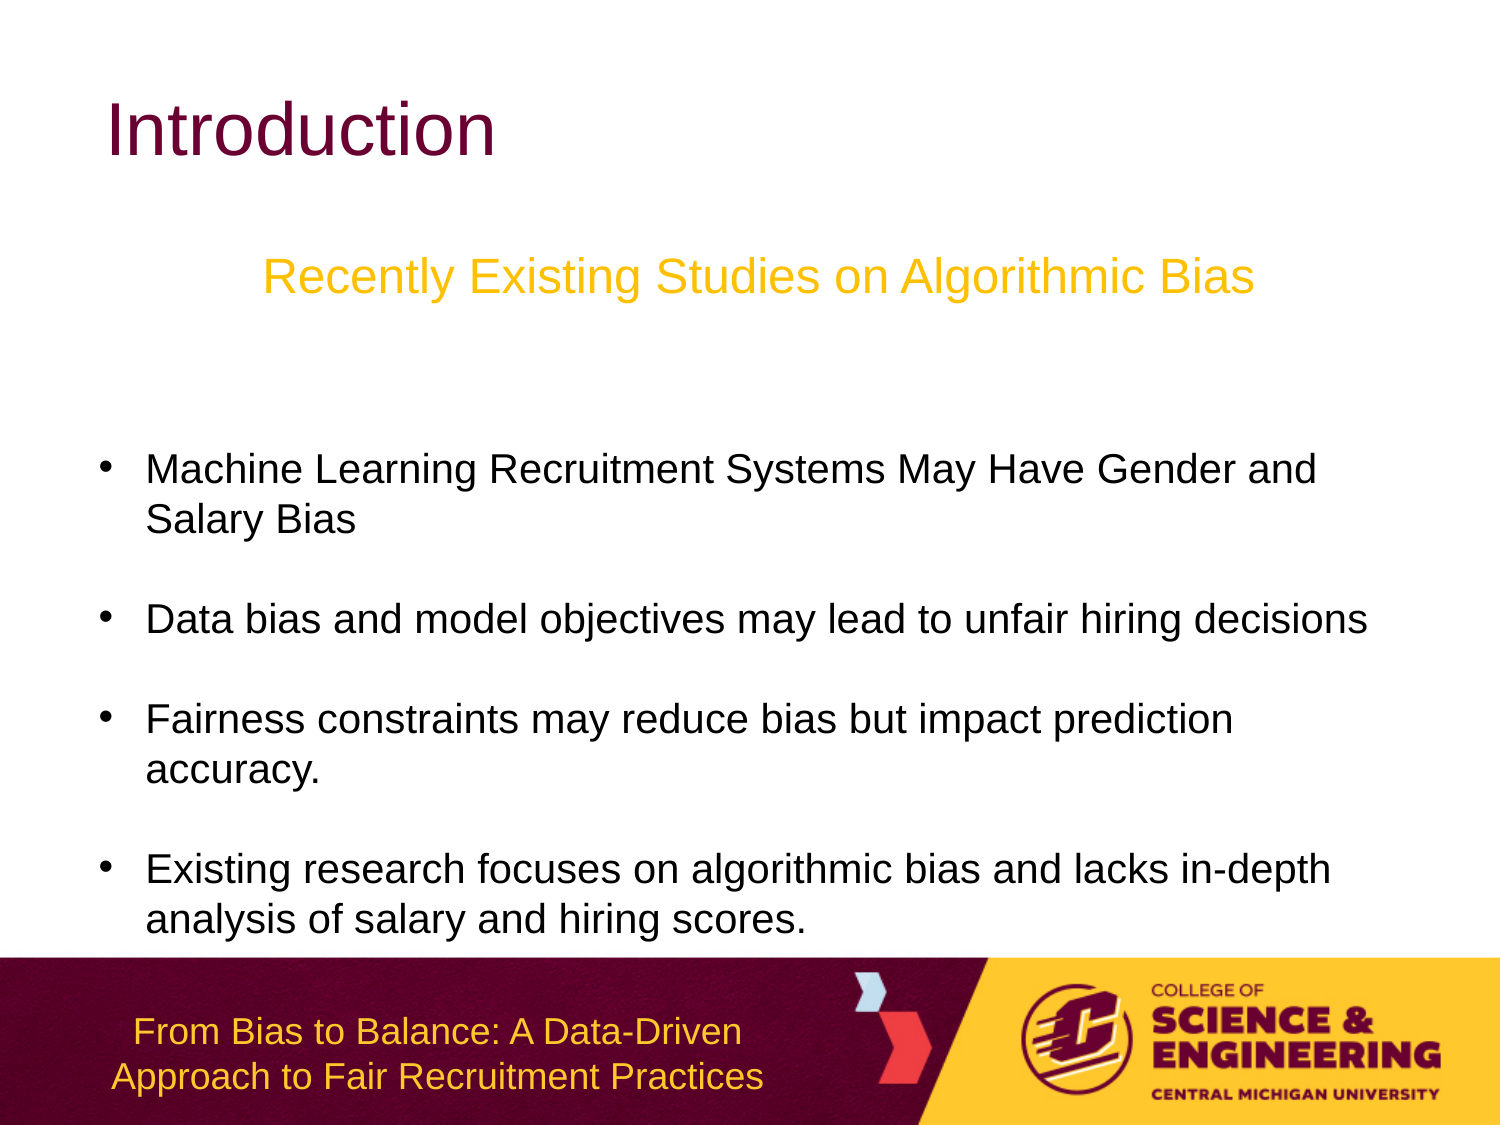

# Introduction
Recently Existing Studies on Algorithmic Bias

Machine Learning Recruitment Systems May Have Gender and Salary Bias

Data bias and model objectives may lead to unfair hiring decisions

Fairness constraints may reduce bias but impact prediction accuracy.

Existing research focuses on algorithmic bias and lacks in-depth analysis of salary and hiring scores.
From Bias to Balance: A Data-Driven Approach to Fair Recruitment Practices